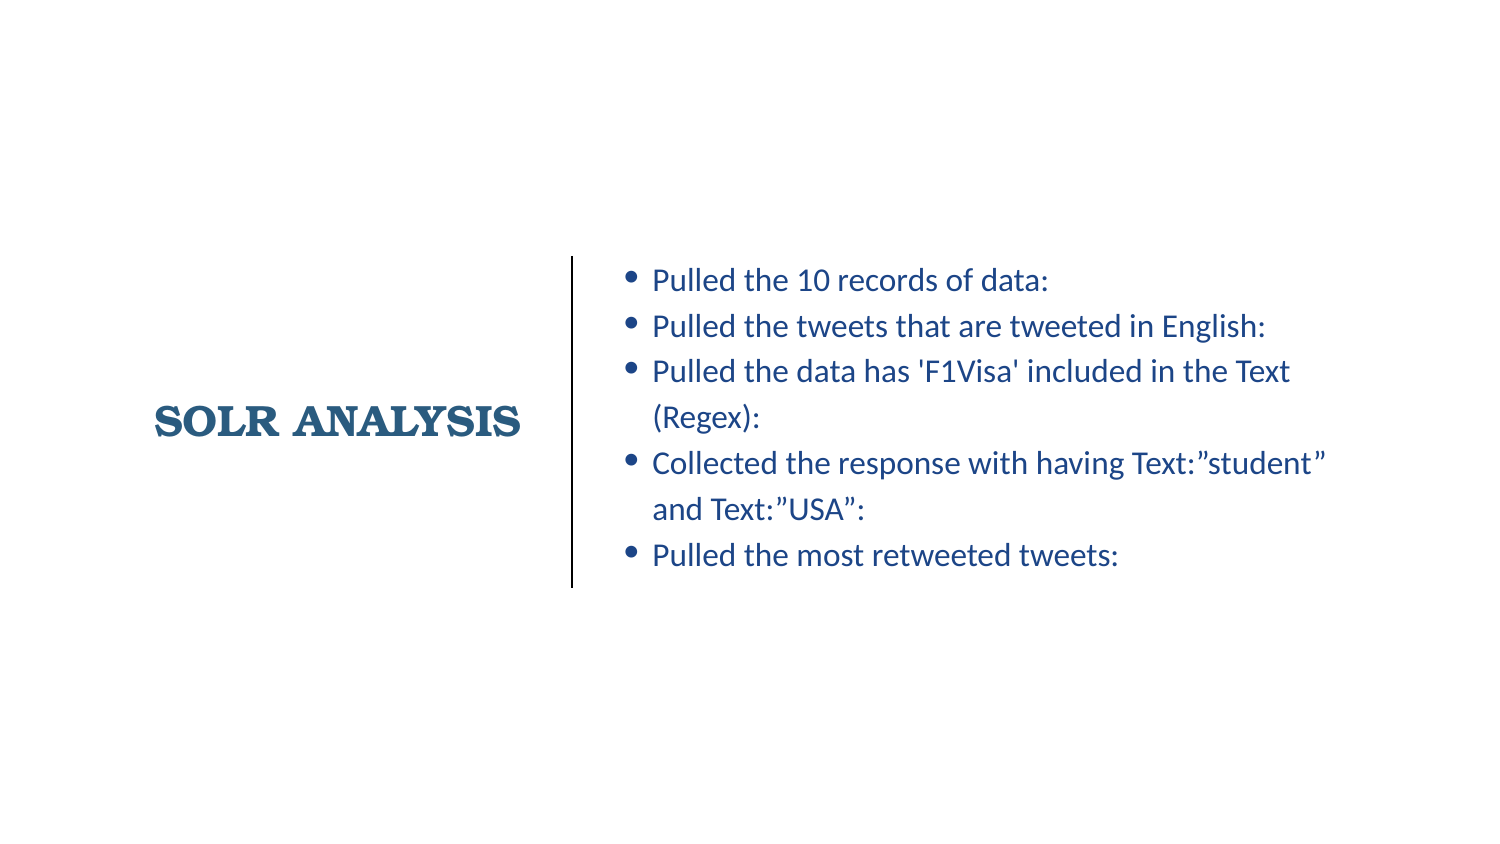

# SOLR ANALYSIS
Pulled the 10 records of data:
Pulled the tweets that are tweeted in English:
Pulled the data has 'F1Visa' included in the Text (Regex):
Collected the response with having Text:”student” and Text:”USA”:
Pulled the most retweeted tweets: